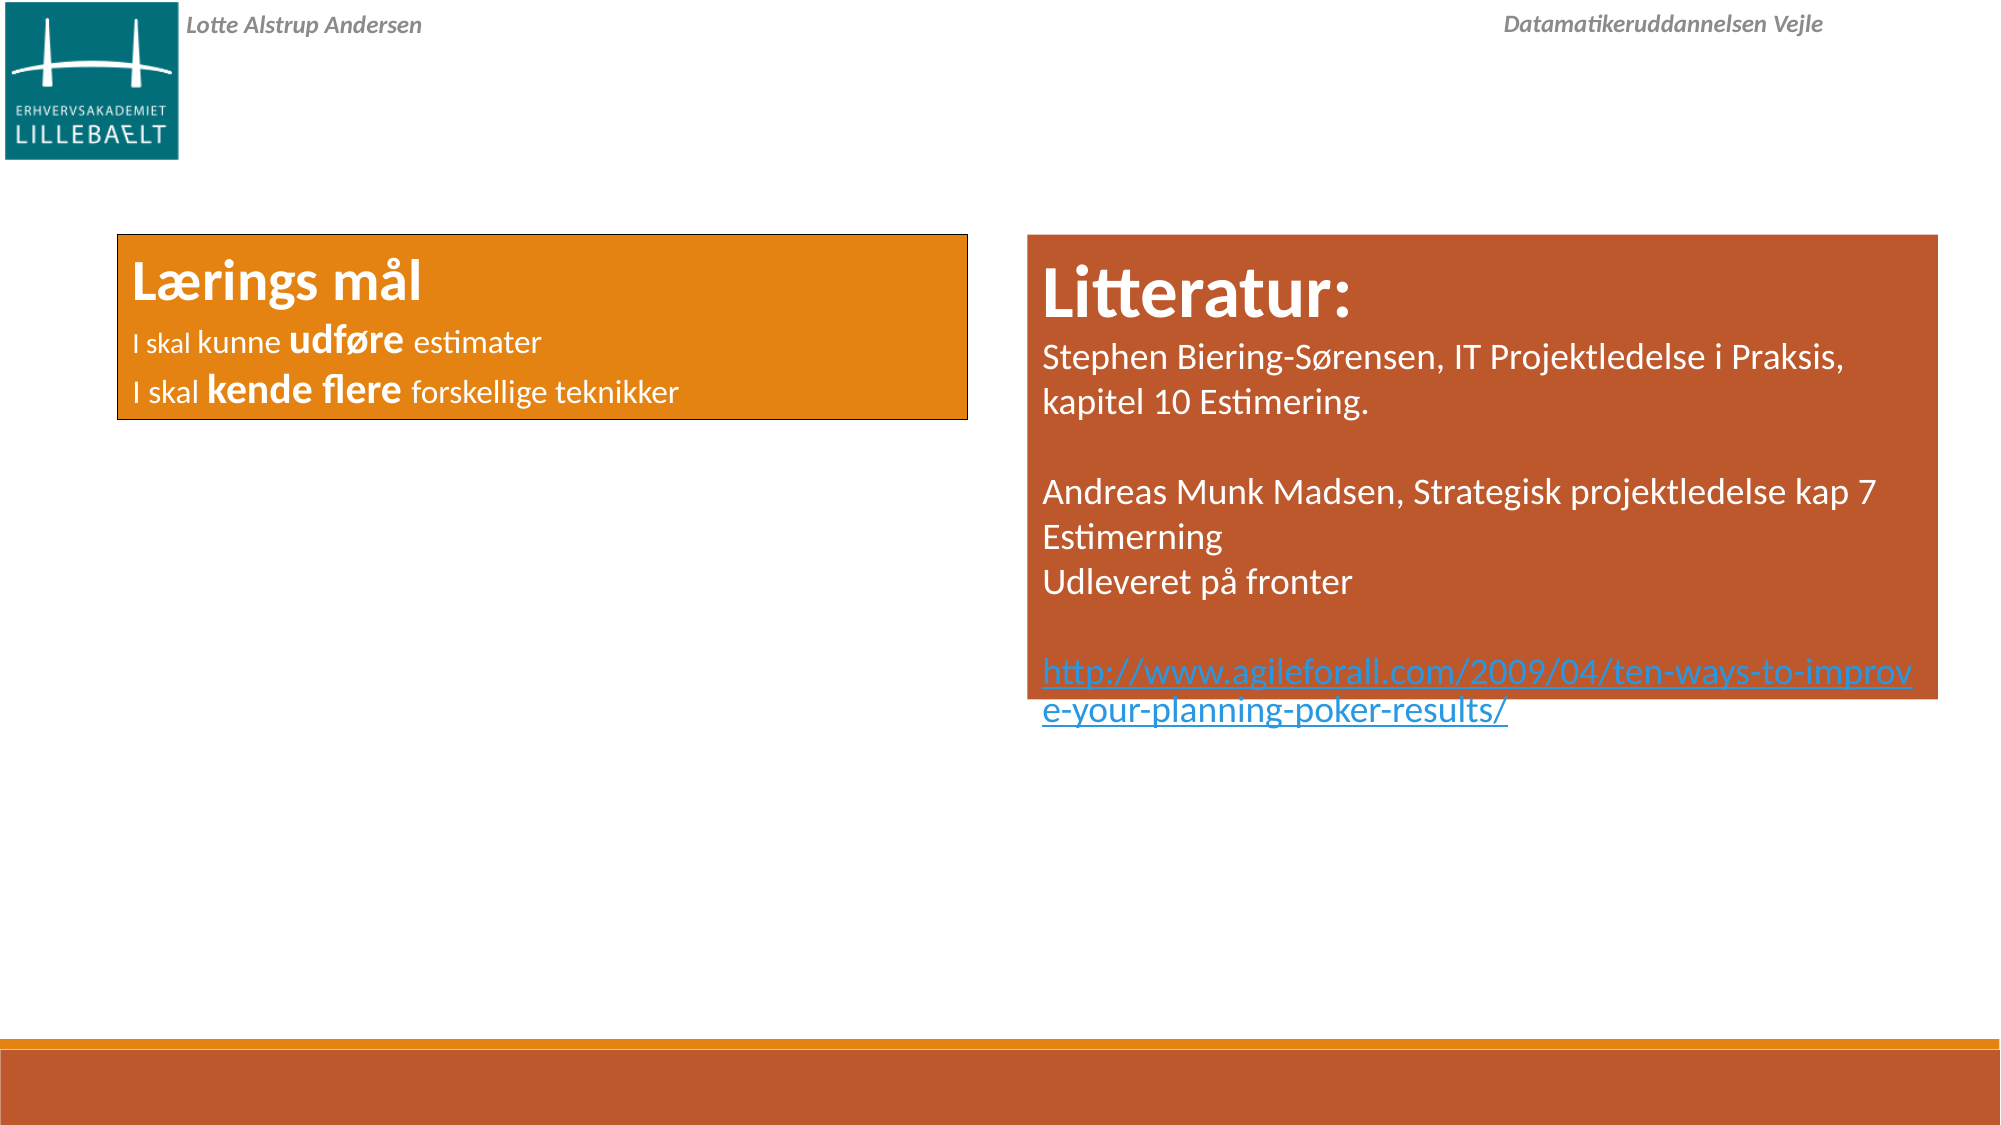

Lærings mål
I skal kunne udføre estimater
I skal kende flere forskellige teknikker
Litteratur:
Stephen Biering-Sørensen, IT Projektledelse i Praksis, kapitel 10 Estimering.

Andreas Munk Madsen, Strategisk projektledelse kap 7 Estimerning
Udleveret på fronter

http://www.agileforall.com/2009/04/ten-ways-to-improve-your-planning-poker-results/